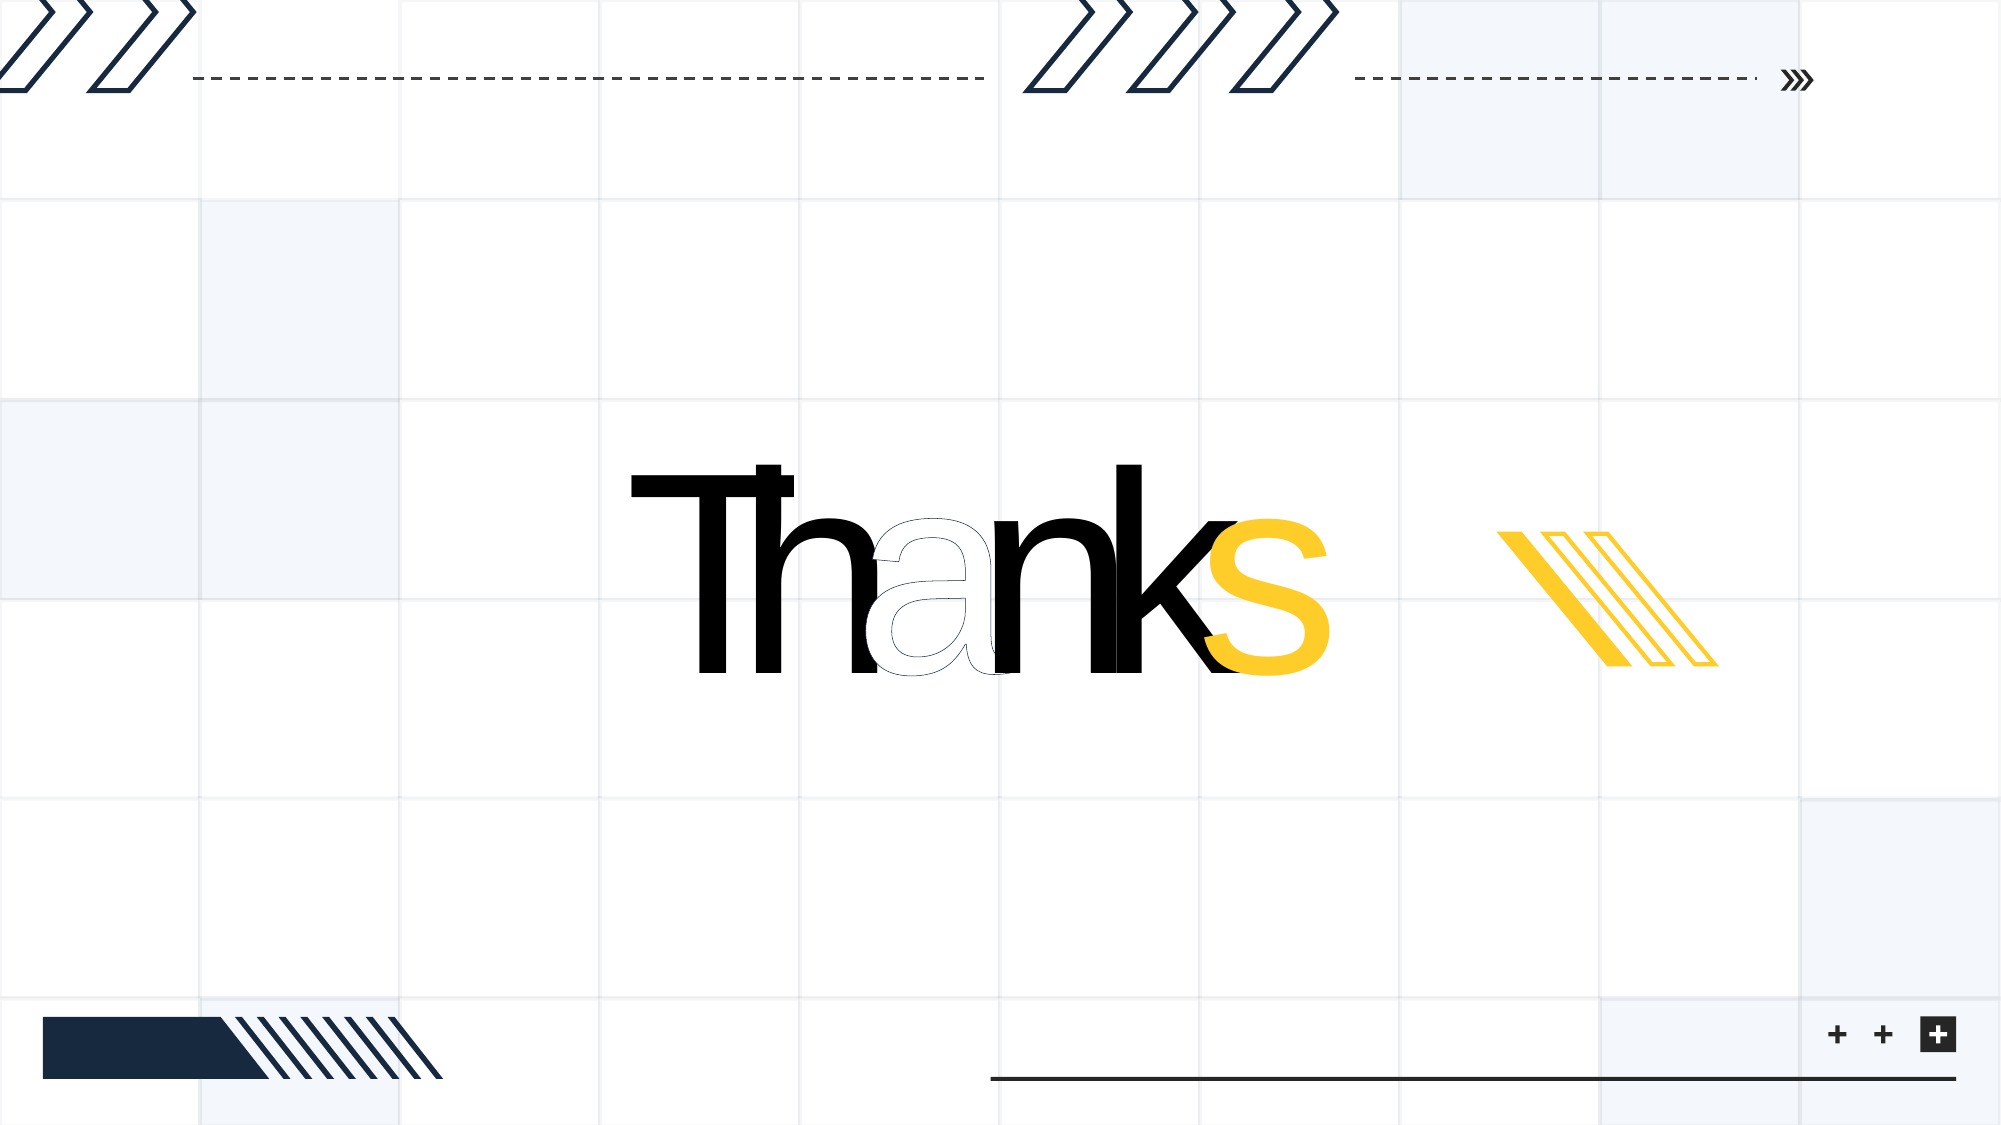

e7d195523061f1c0d3ba7f298e59d031c9c3f97027ed136f882110EF8F17BAD1F2C348D17C7856EF46CB4678CC9E44EE1ABA681E3133328A7B4D22AAF822B2429426B2355AA8CC44631ADF5DCF3CCC2E1E000EB7C35470D22DCA42EDCD79DE109A9A19D7F8BA4808E223C0F74918B091D436B7CAE5452477B171825FFFAB1E69882F2B7CEC446AEC
T
h
a
n
k
s